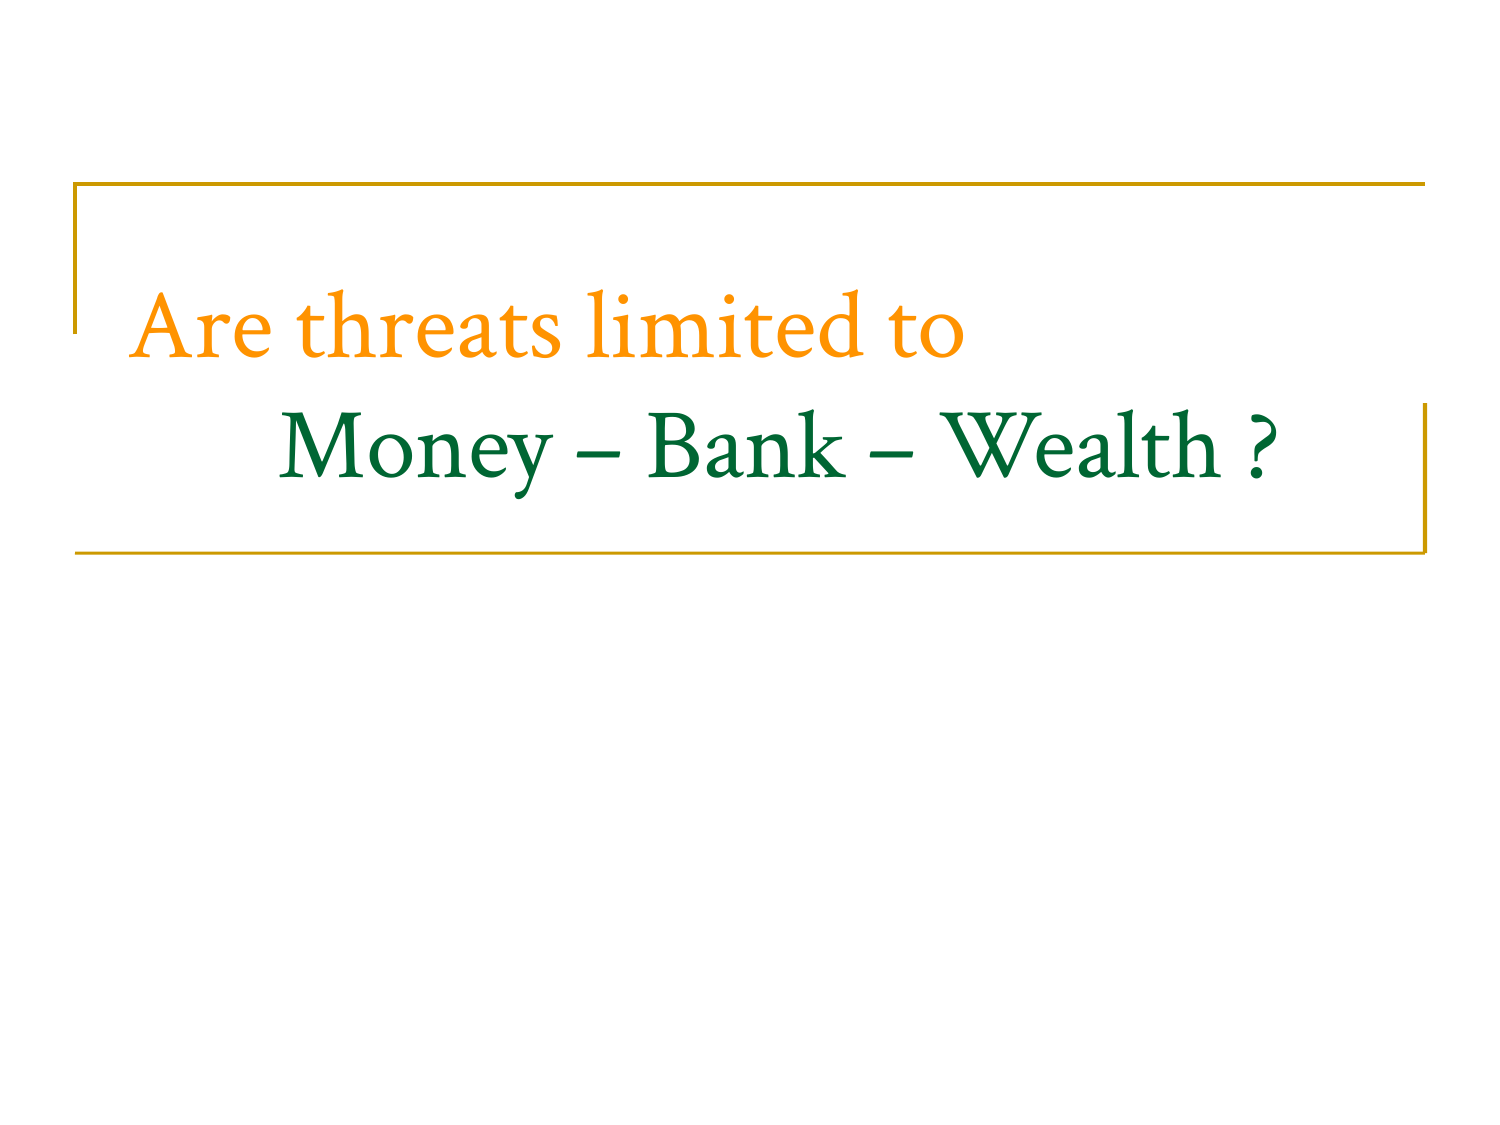

# Are threats limited to Money – Bank – Wealth ?